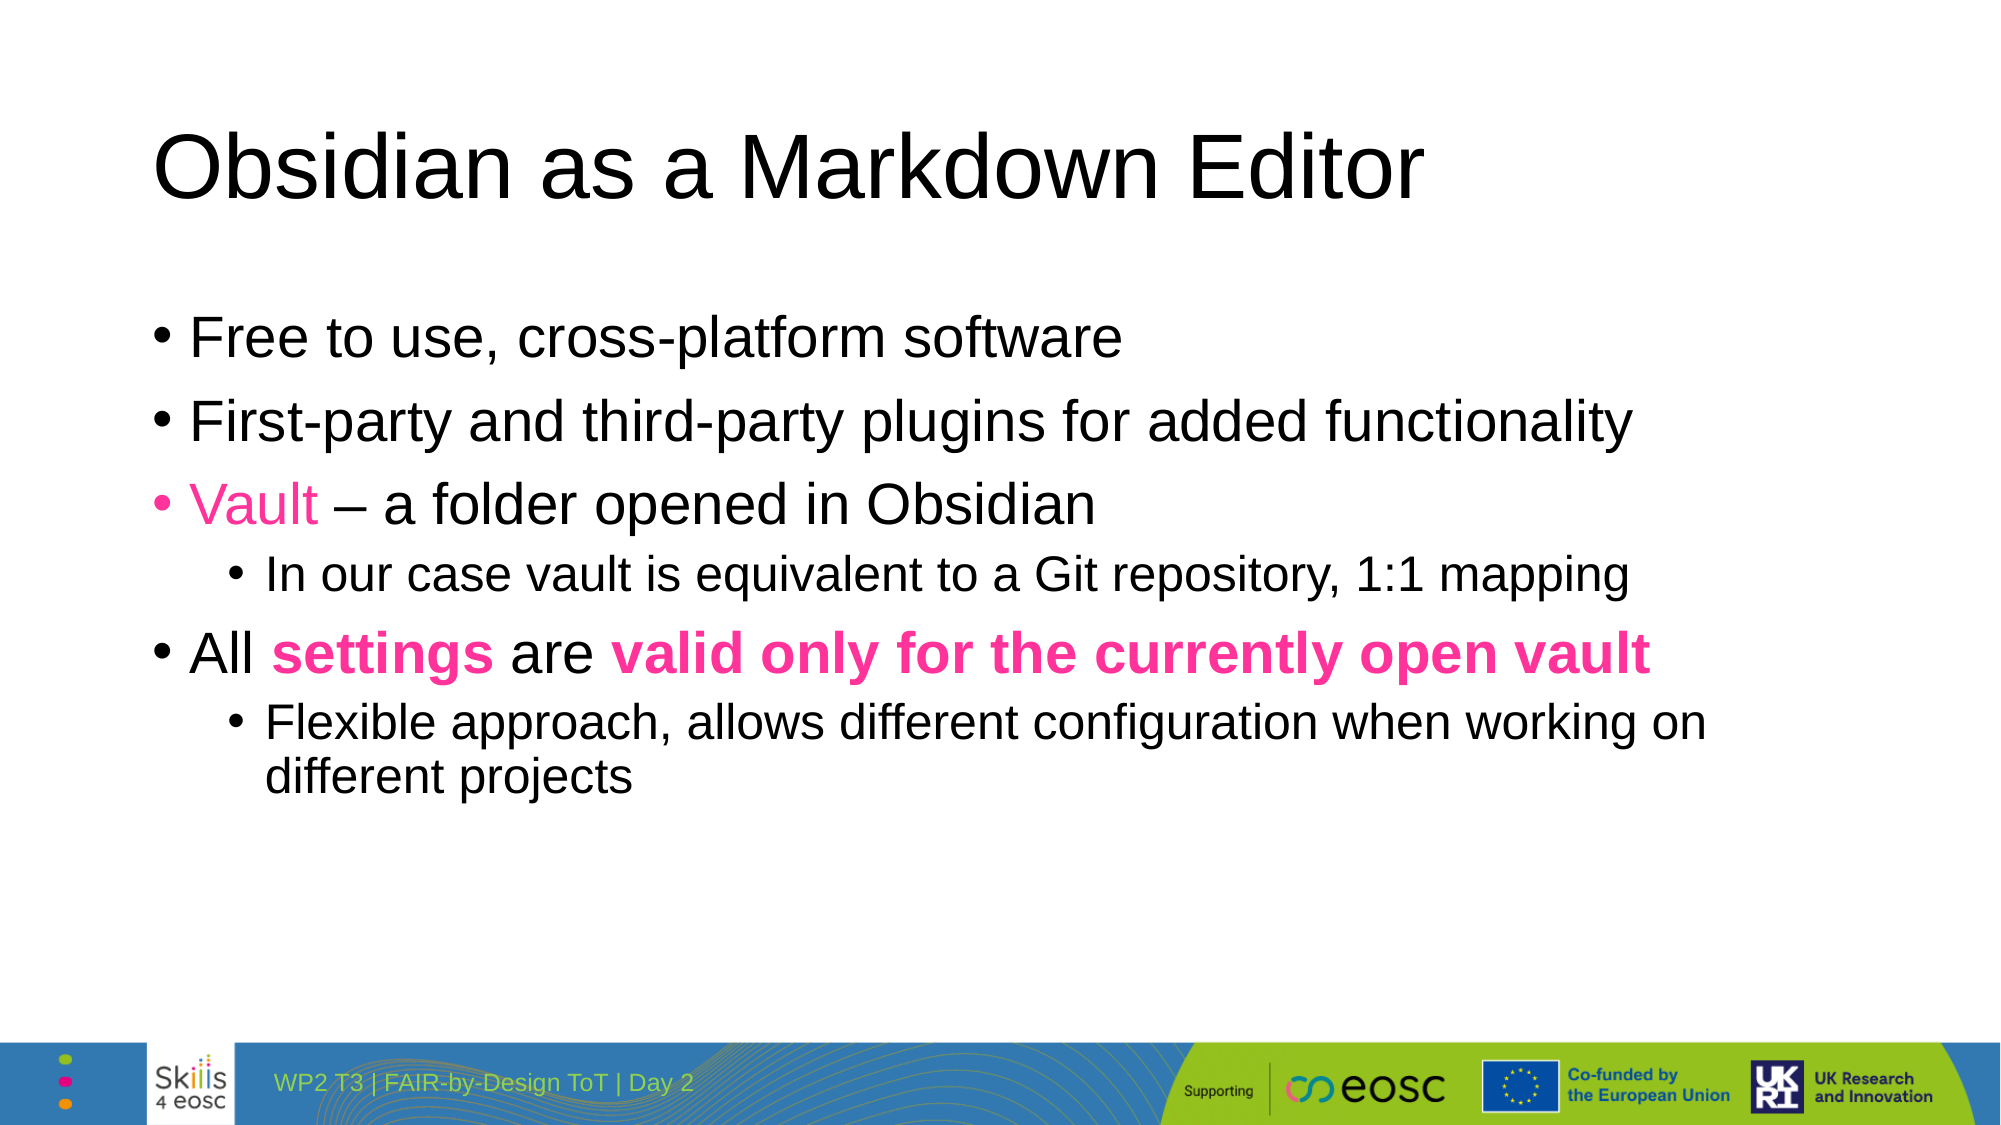

# Obsidian as a Markdown Editor
Free to use, cross-platform software
First-party and third-party plugins for added functionality
Vault – a folder opened in Obsidian
In our case vault is equivalent to a Git repository, 1:1 mapping
All settings are valid only for the currently open vault
Flexible approach, allows different configuration when working on different projects
WP2 T3 | FAIR-by-Design ToT | Day 2